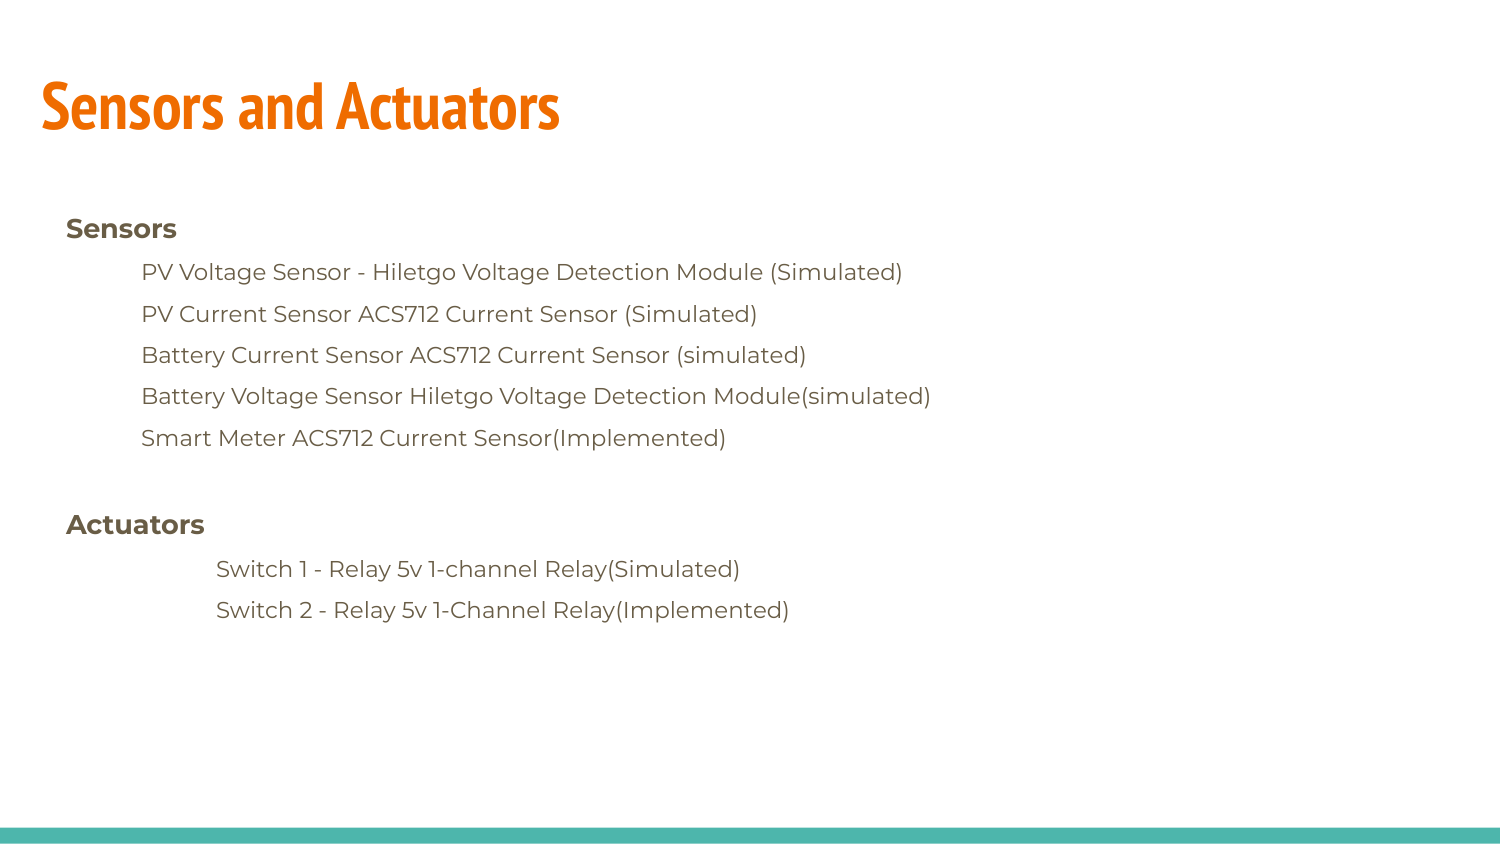

# Sensors and Actuators
Sensors
PV Voltage Sensor - Hiletgo Voltage Detection Module (Simulated)
PV Current Sensor ACS712 Current Sensor (Simulated)
Battery Current Sensor ACS712 Current Sensor (simulated)
Battery Voltage Sensor Hiletgo Voltage Detection Module(simulated)
Smart Meter ACS712 Current Sensor(Implemented)

Actuators
	Switch 1 - Relay 5v 1-channel Relay(Simulated)
	Switch 2 - Relay 5v 1-Channel Relay(Implemented)